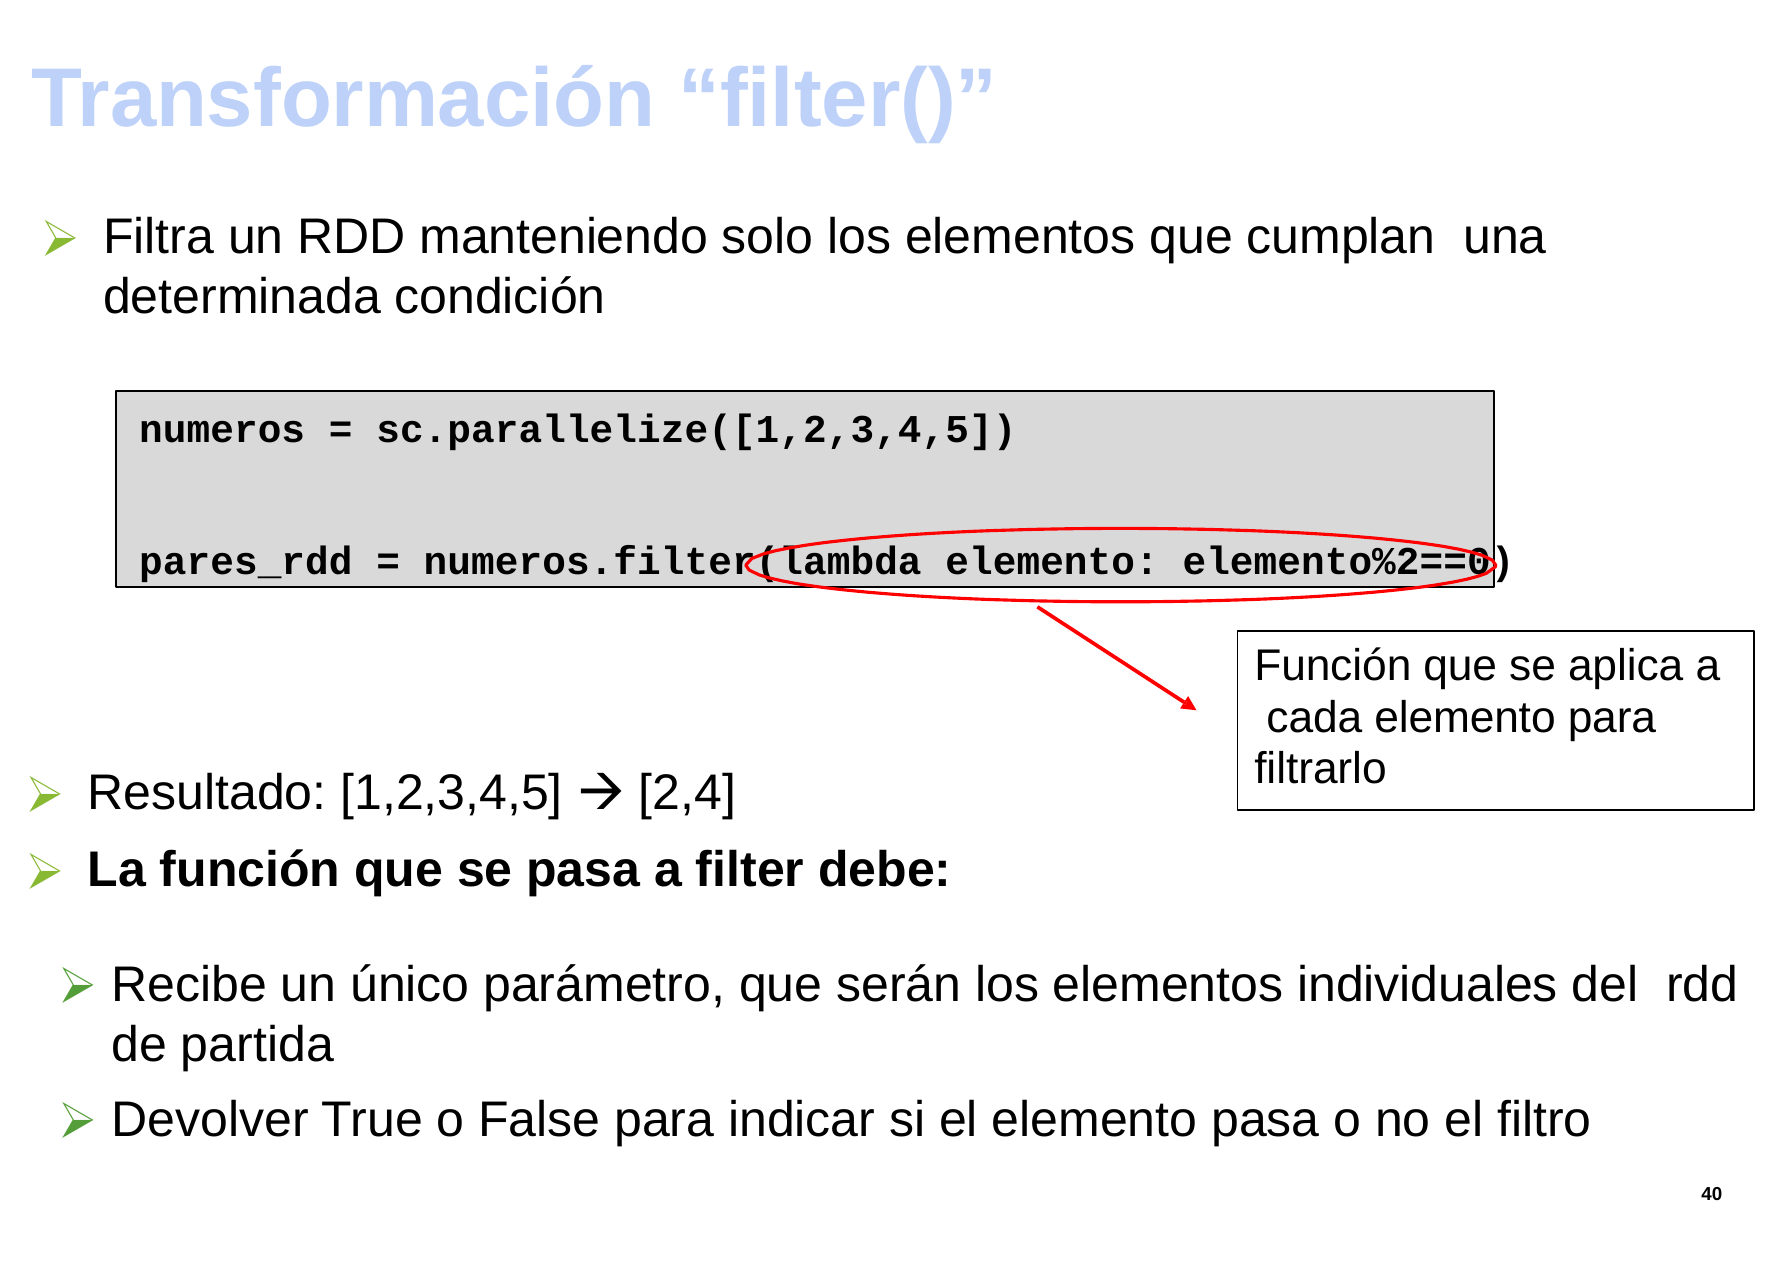

#

Transformación “filter()”
Filtra un RDD manteniendo solo los elementos que cumplan  una determinada condición

numeros = sc.parallelize([1,2,3,4,5])

pares_rdd = numeros.filter(lambda elemento: elemento%2==0)

Función que se aplica a  cada elemento para  filtrarlo
Resultado: [1,2,3,4,5] 🡪 [2,4]
La función que se pasa a filter debe:
Recibe un único parámetro, que serán los elementos individuales del  rdd de partida
Devolver True o False para indicar si el elemento pasa o no el filtro
40